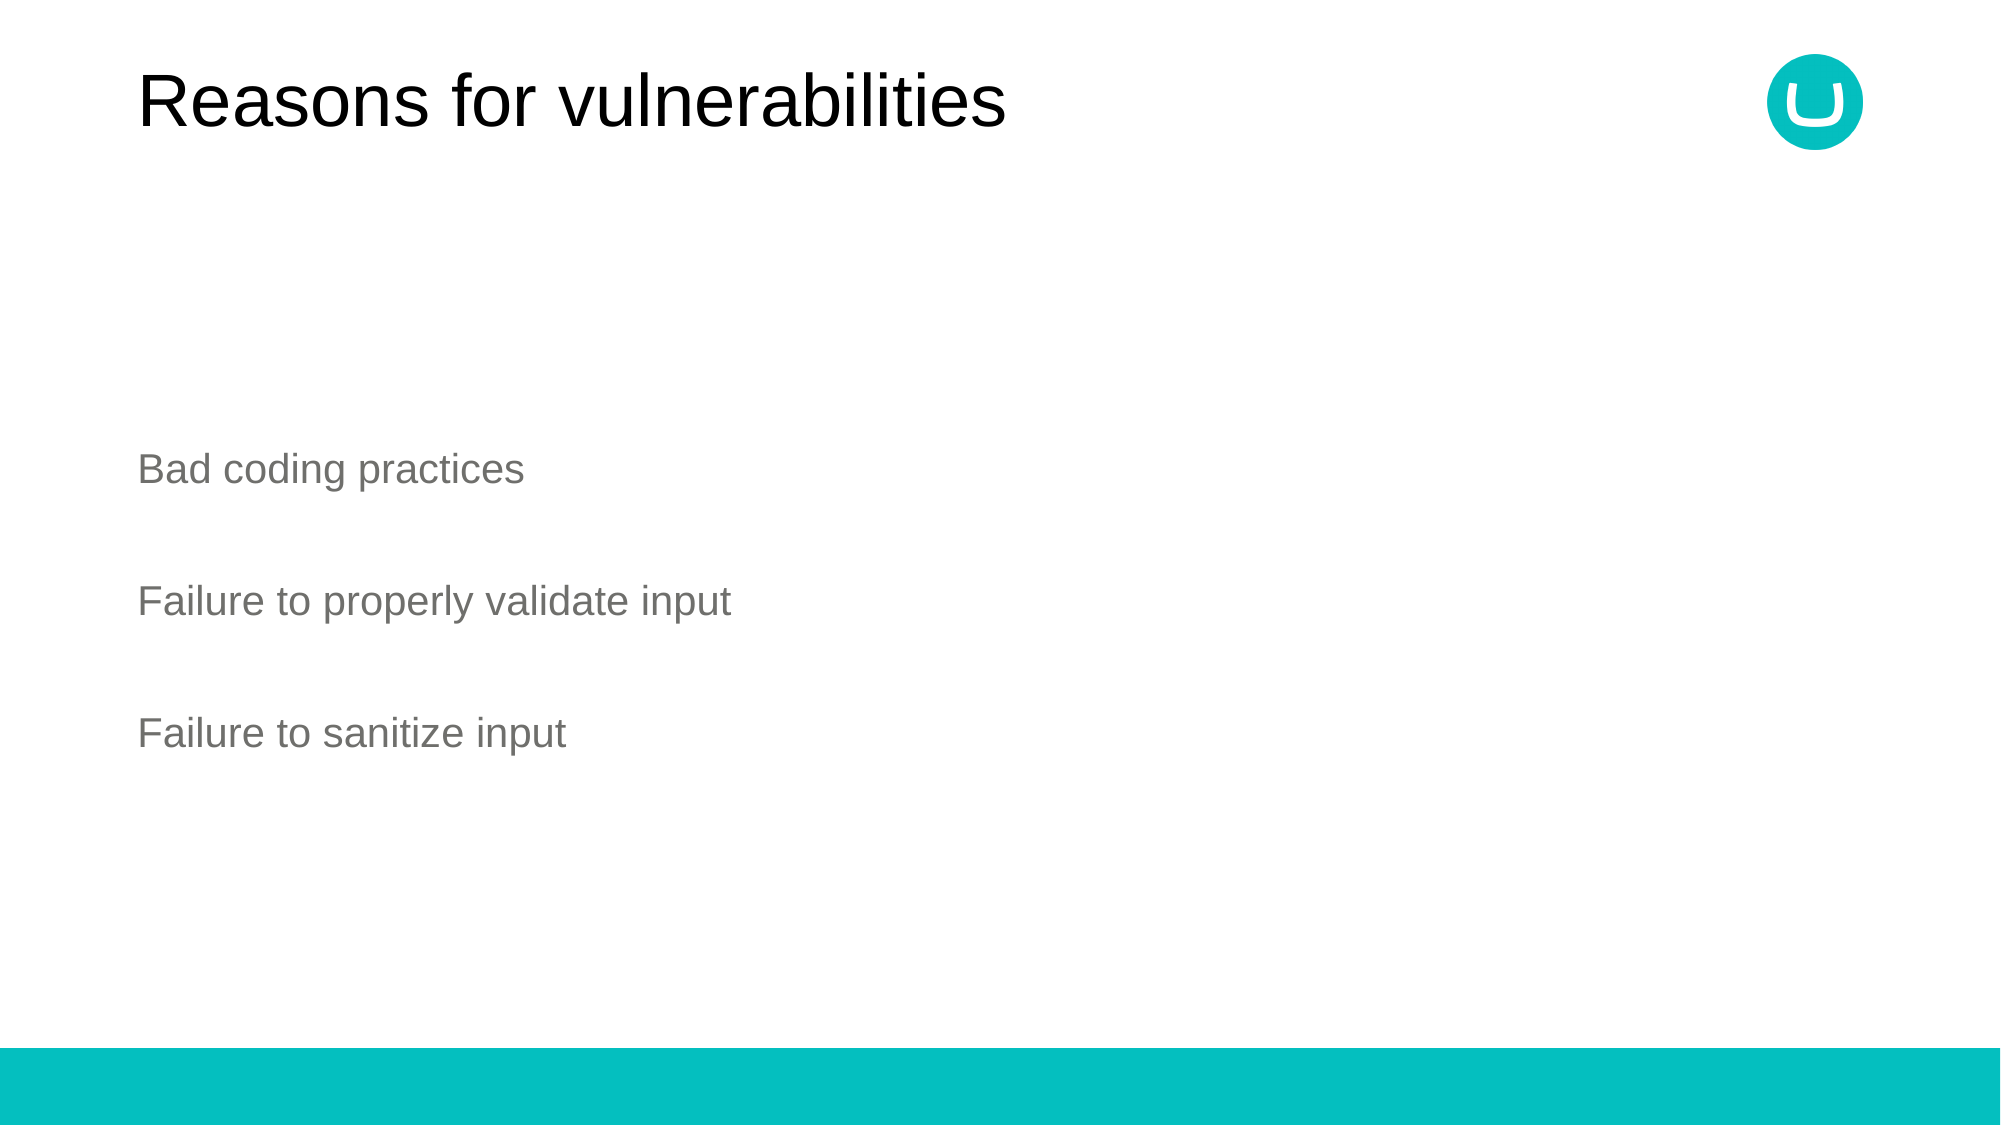

# Reasons for vulnerabilities
Bad coding practices

Failure to properly validate input

Failure to sanitize input